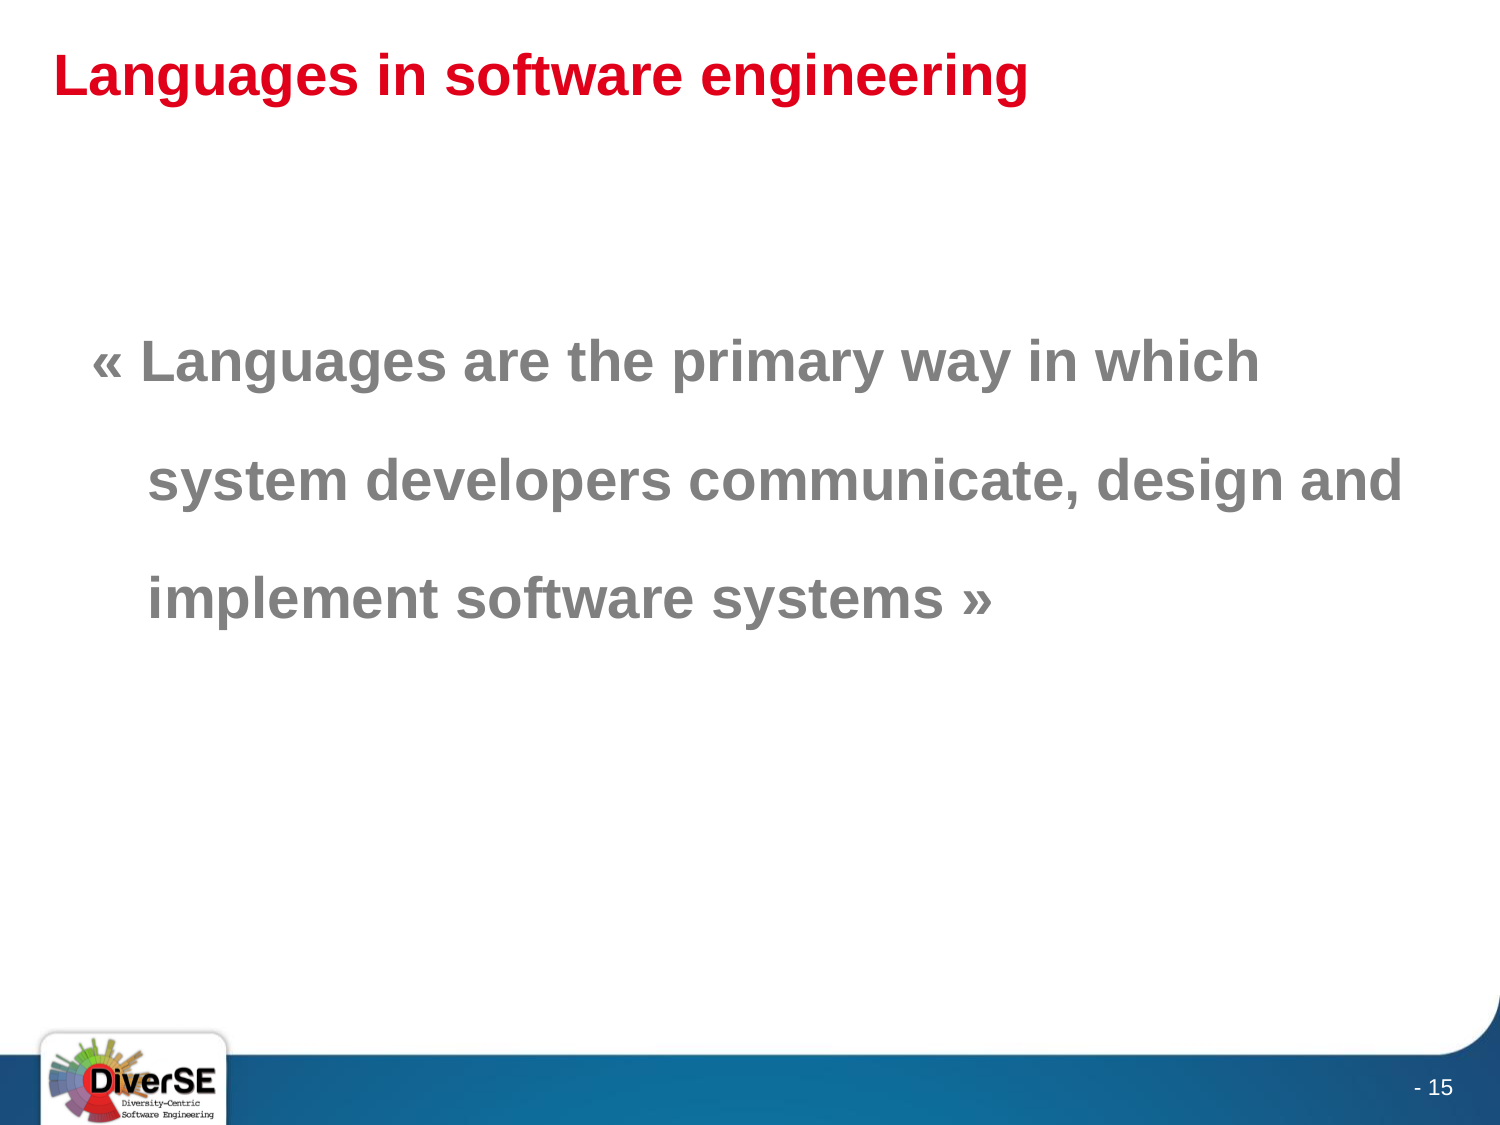

# Languages in software engineering

« Languages are the primary way in which system developers communicate, design and implement software systems »

- 15